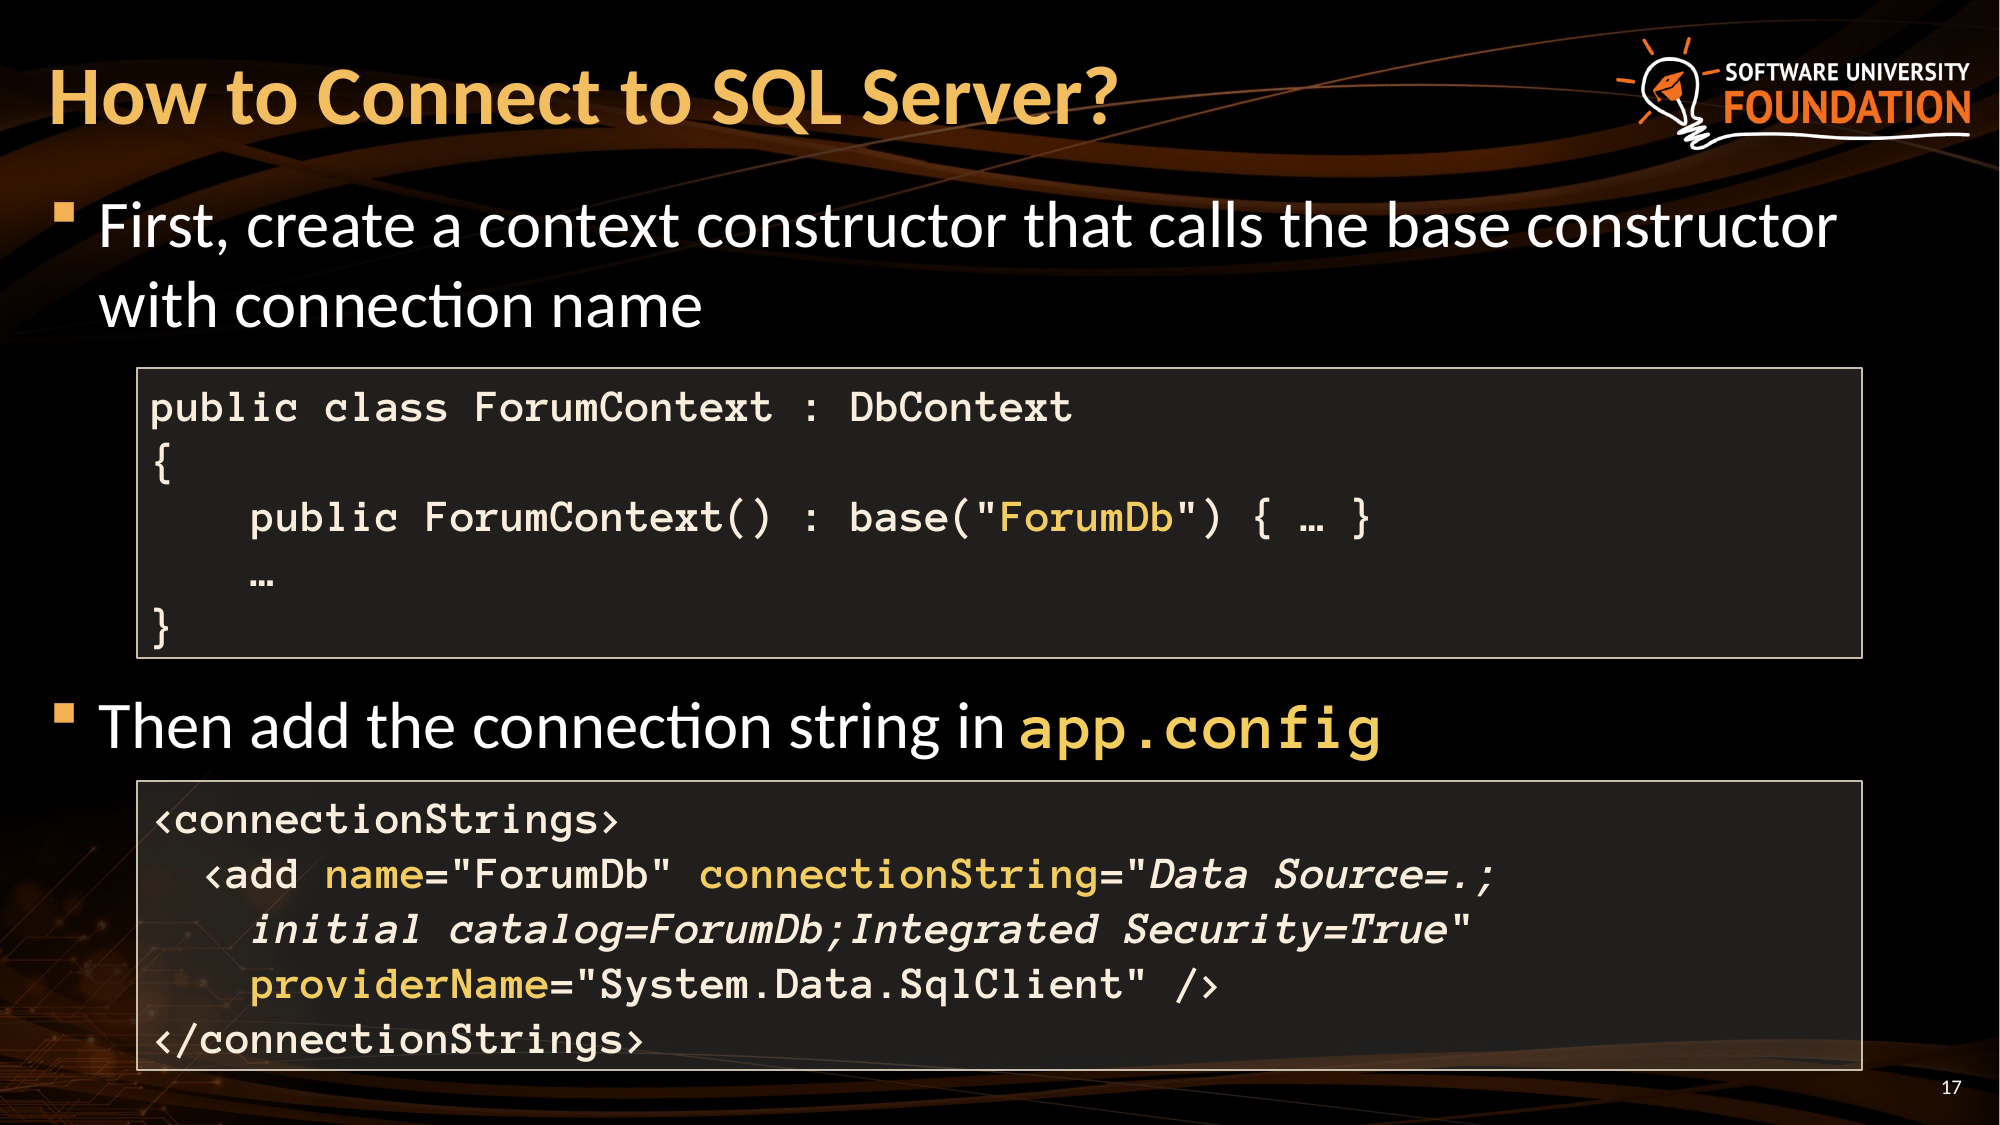

# How to Connect to SQL Server?
First, create a context constructor that calls the base constructor with connection name

Then add the connection string in app.config
public class ForumContext : DbContext
{
    public ForumContext() : base("ForumDb") { … }
    …
}
<connectionStrings>
  <add name="ForumDb" connectionString="Data Source=.;
    initial catalog=ForumDb;Integrated Security=True"
    providerName="System.Data.SqlClient" />
</connectionStrings>
17